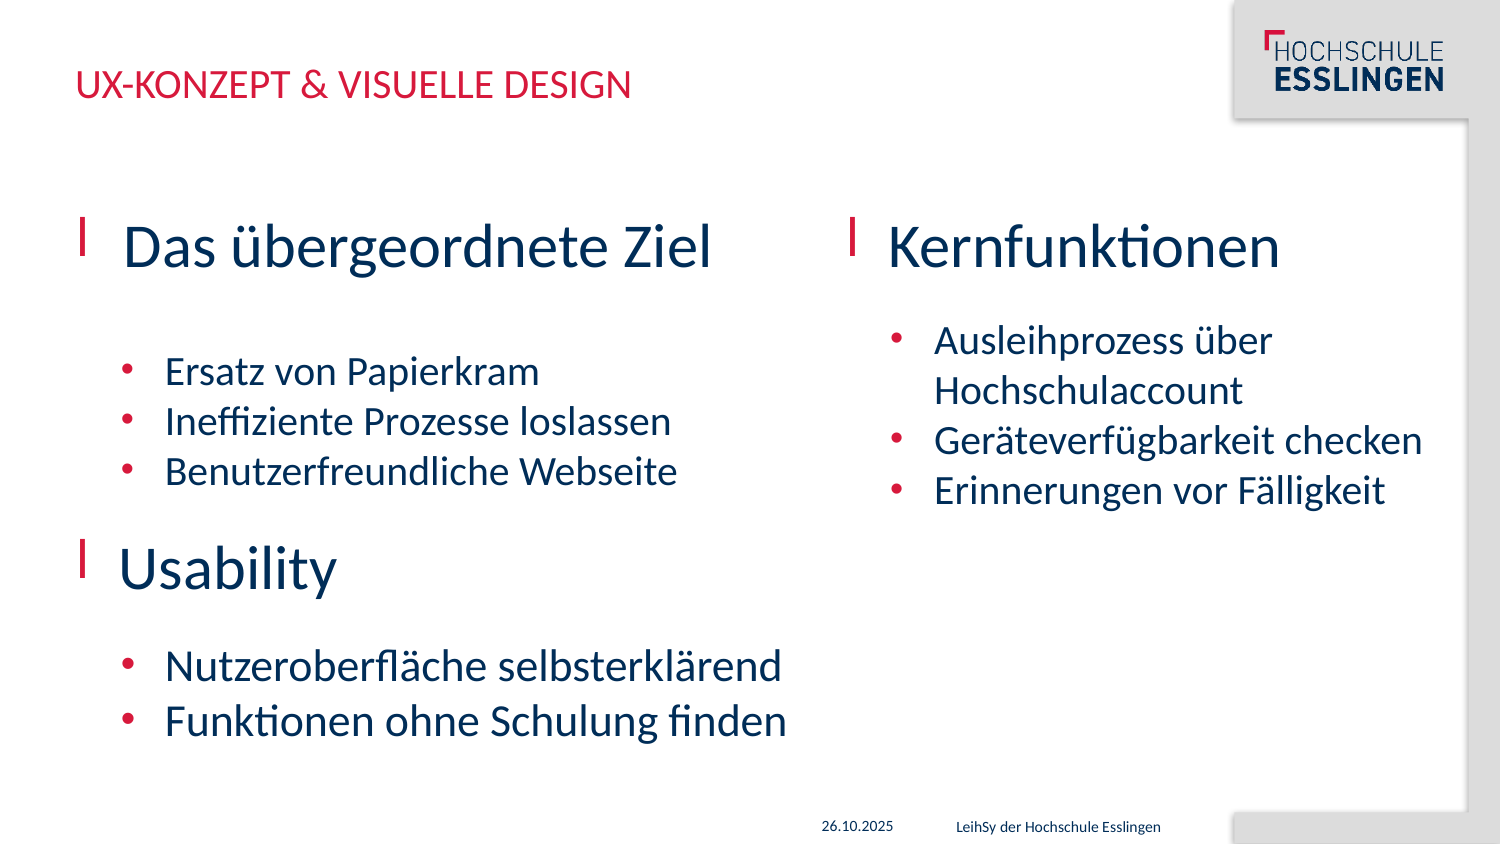

# UX-Konzept & visuelle design

Das übergeordnete Ziel

Ersatz von Papierkram
Ineffiziente Prozesse loslassen
Benutzerfreundliche Webseite

Usability

Nutzeroberfläche selbsterklärend
Funktionen ohne Schulung finden

Kernfunktionen

Ausleihprozess über Hochschulaccount
Geräteverfügbarkeit checken
Erinnerungen vor Fälligkeit

26.10.2025
LeihSy der Hochschule Esslingen